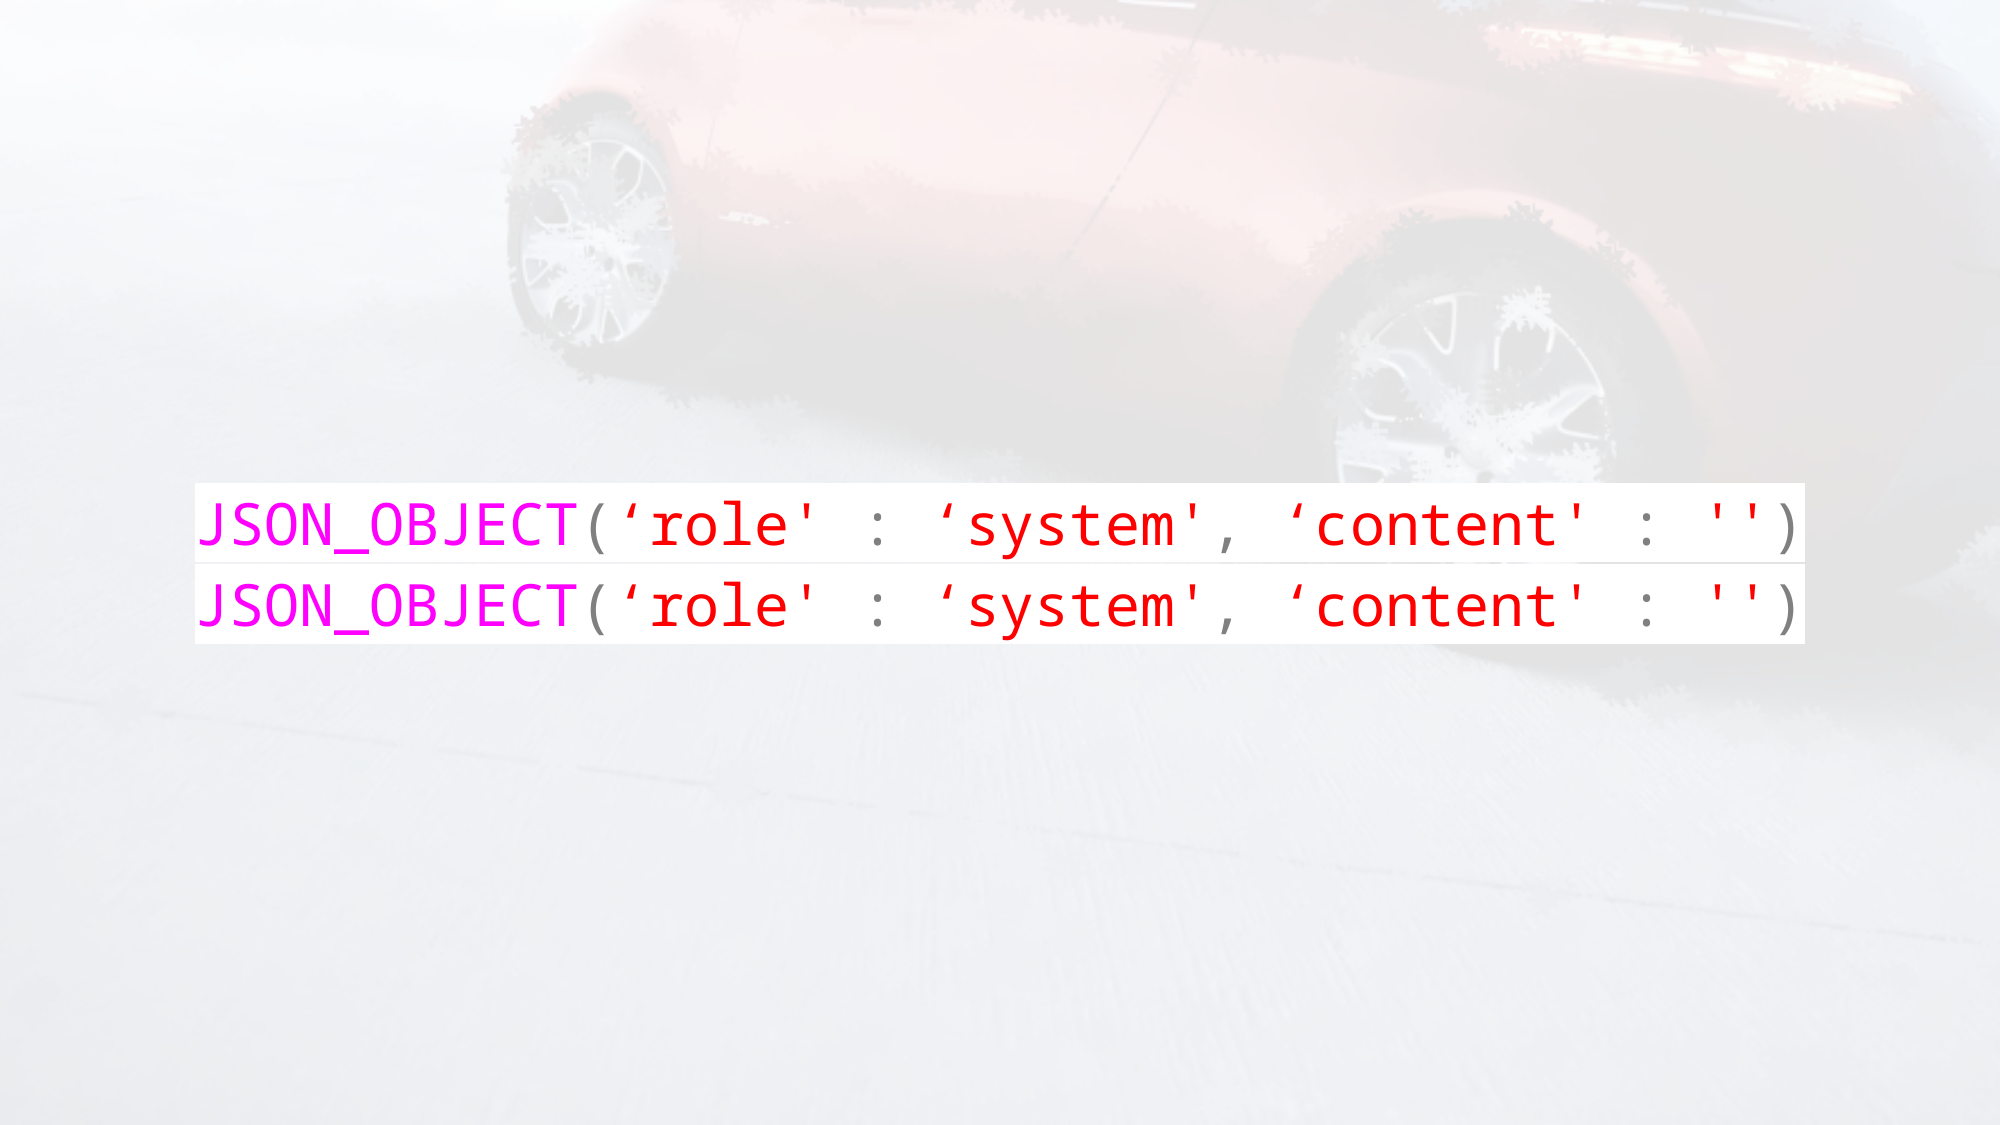

JSON_OBJECT(‘role' : ‘system', ‘content' : '')
JSON_OBJECT(‘role' : ‘system', ‘content' : '')